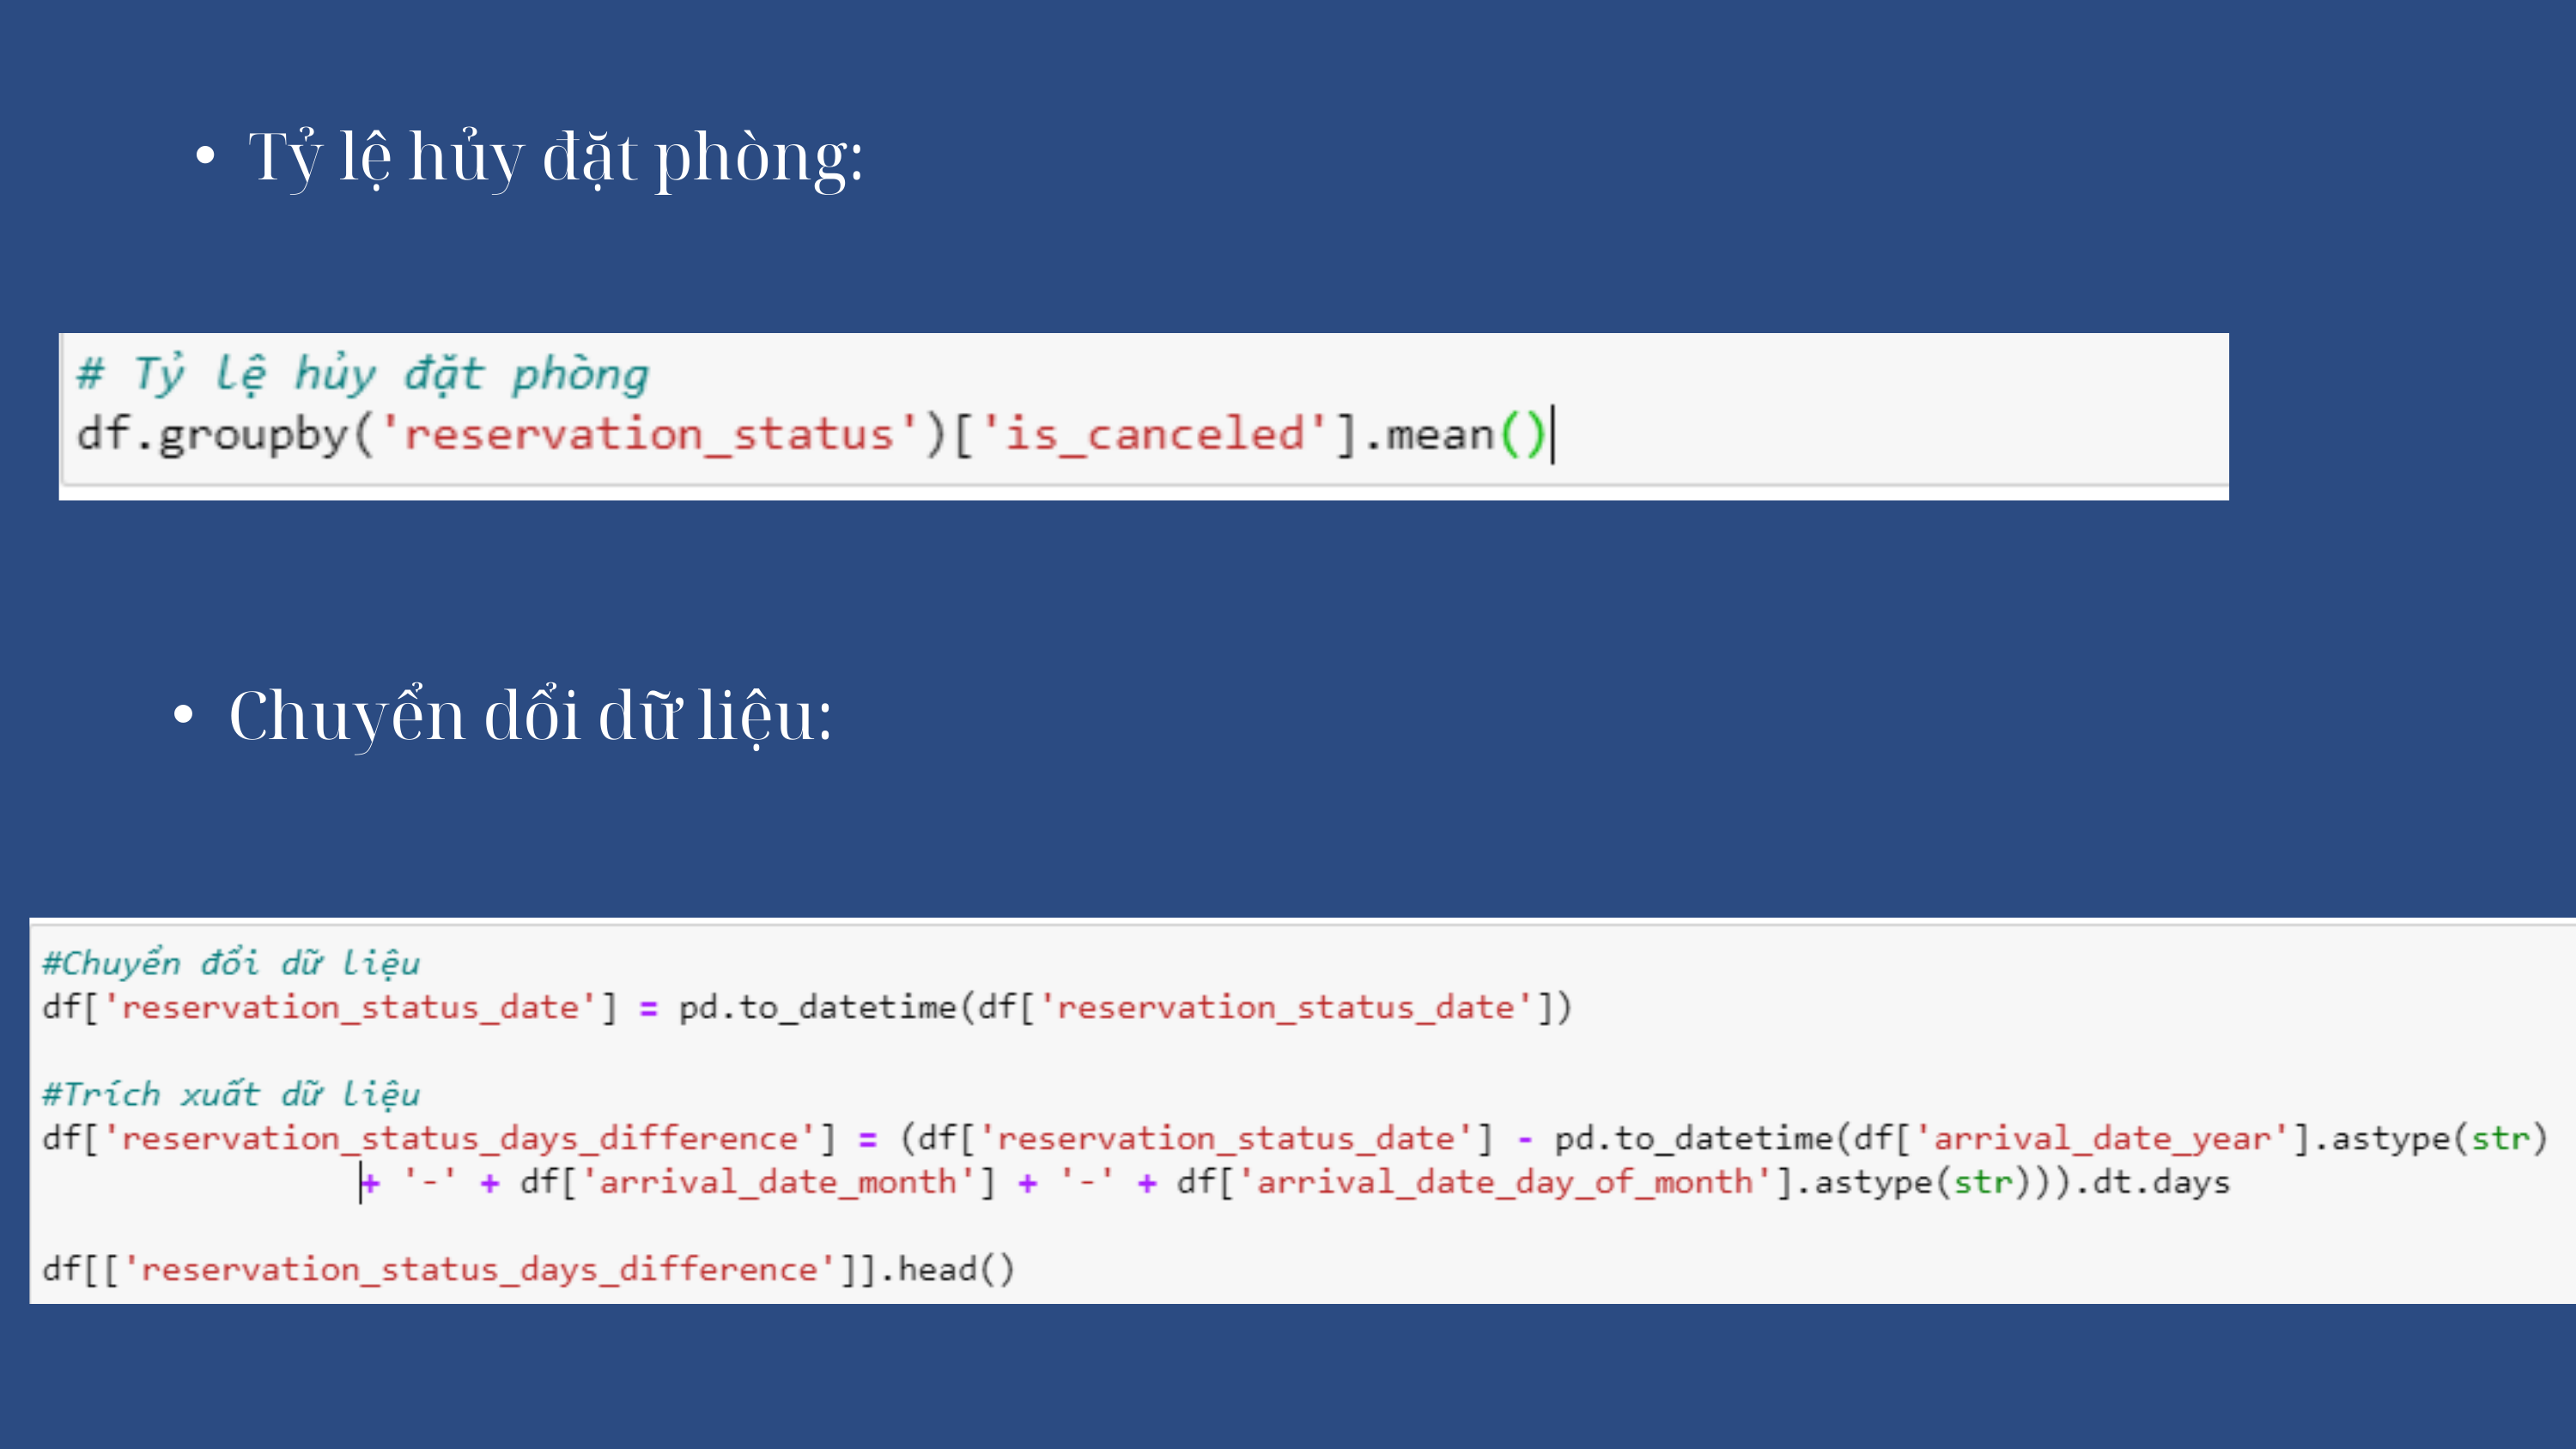

Tỷ lệ hủy đặt phòng:

Chuyển dổi dữ liệu: